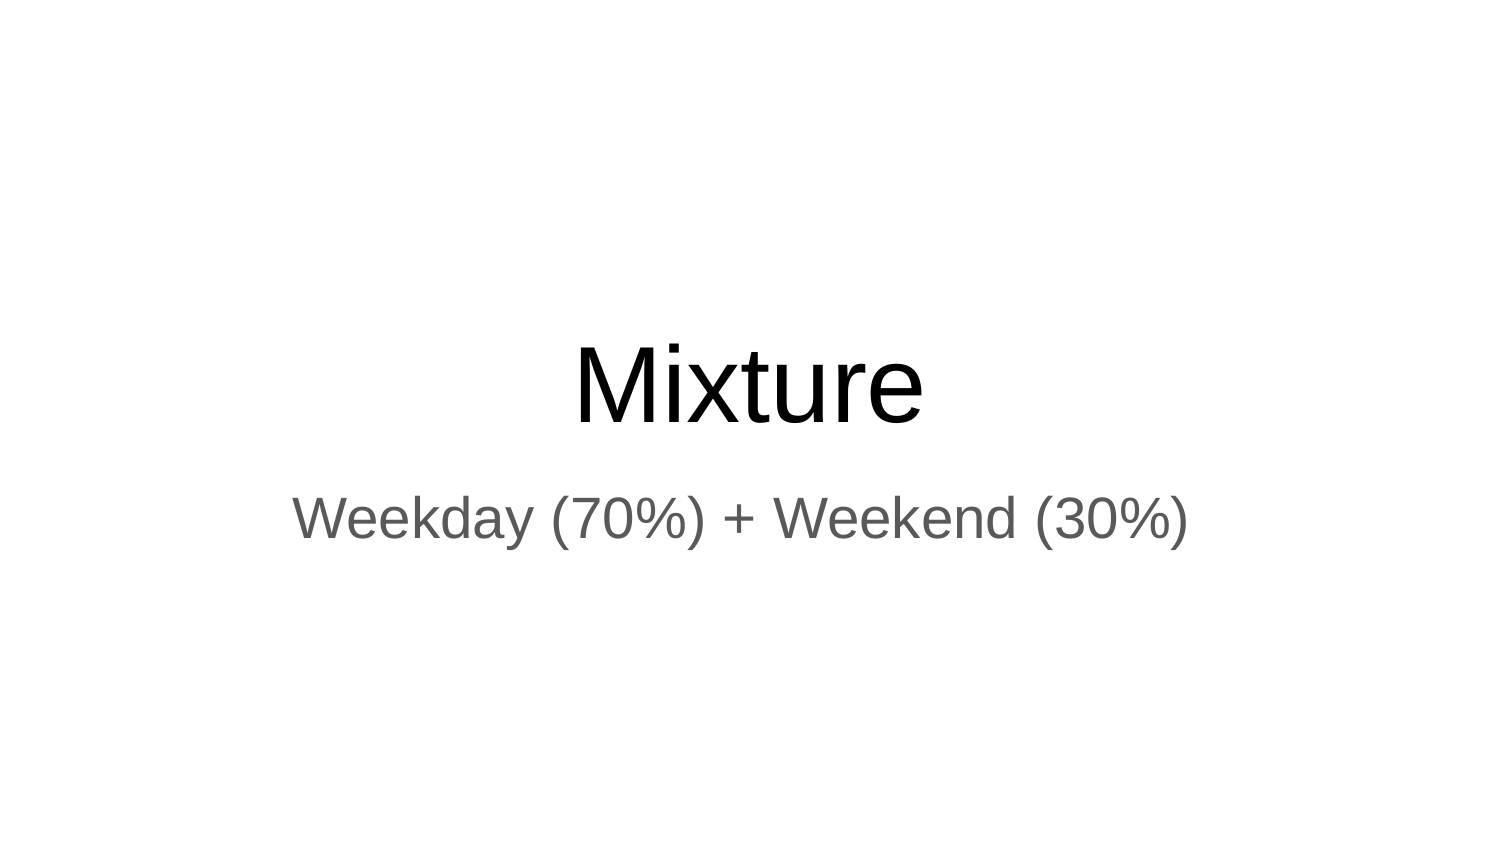

# Mixture
Weekday (70%) + Weekend (30%)